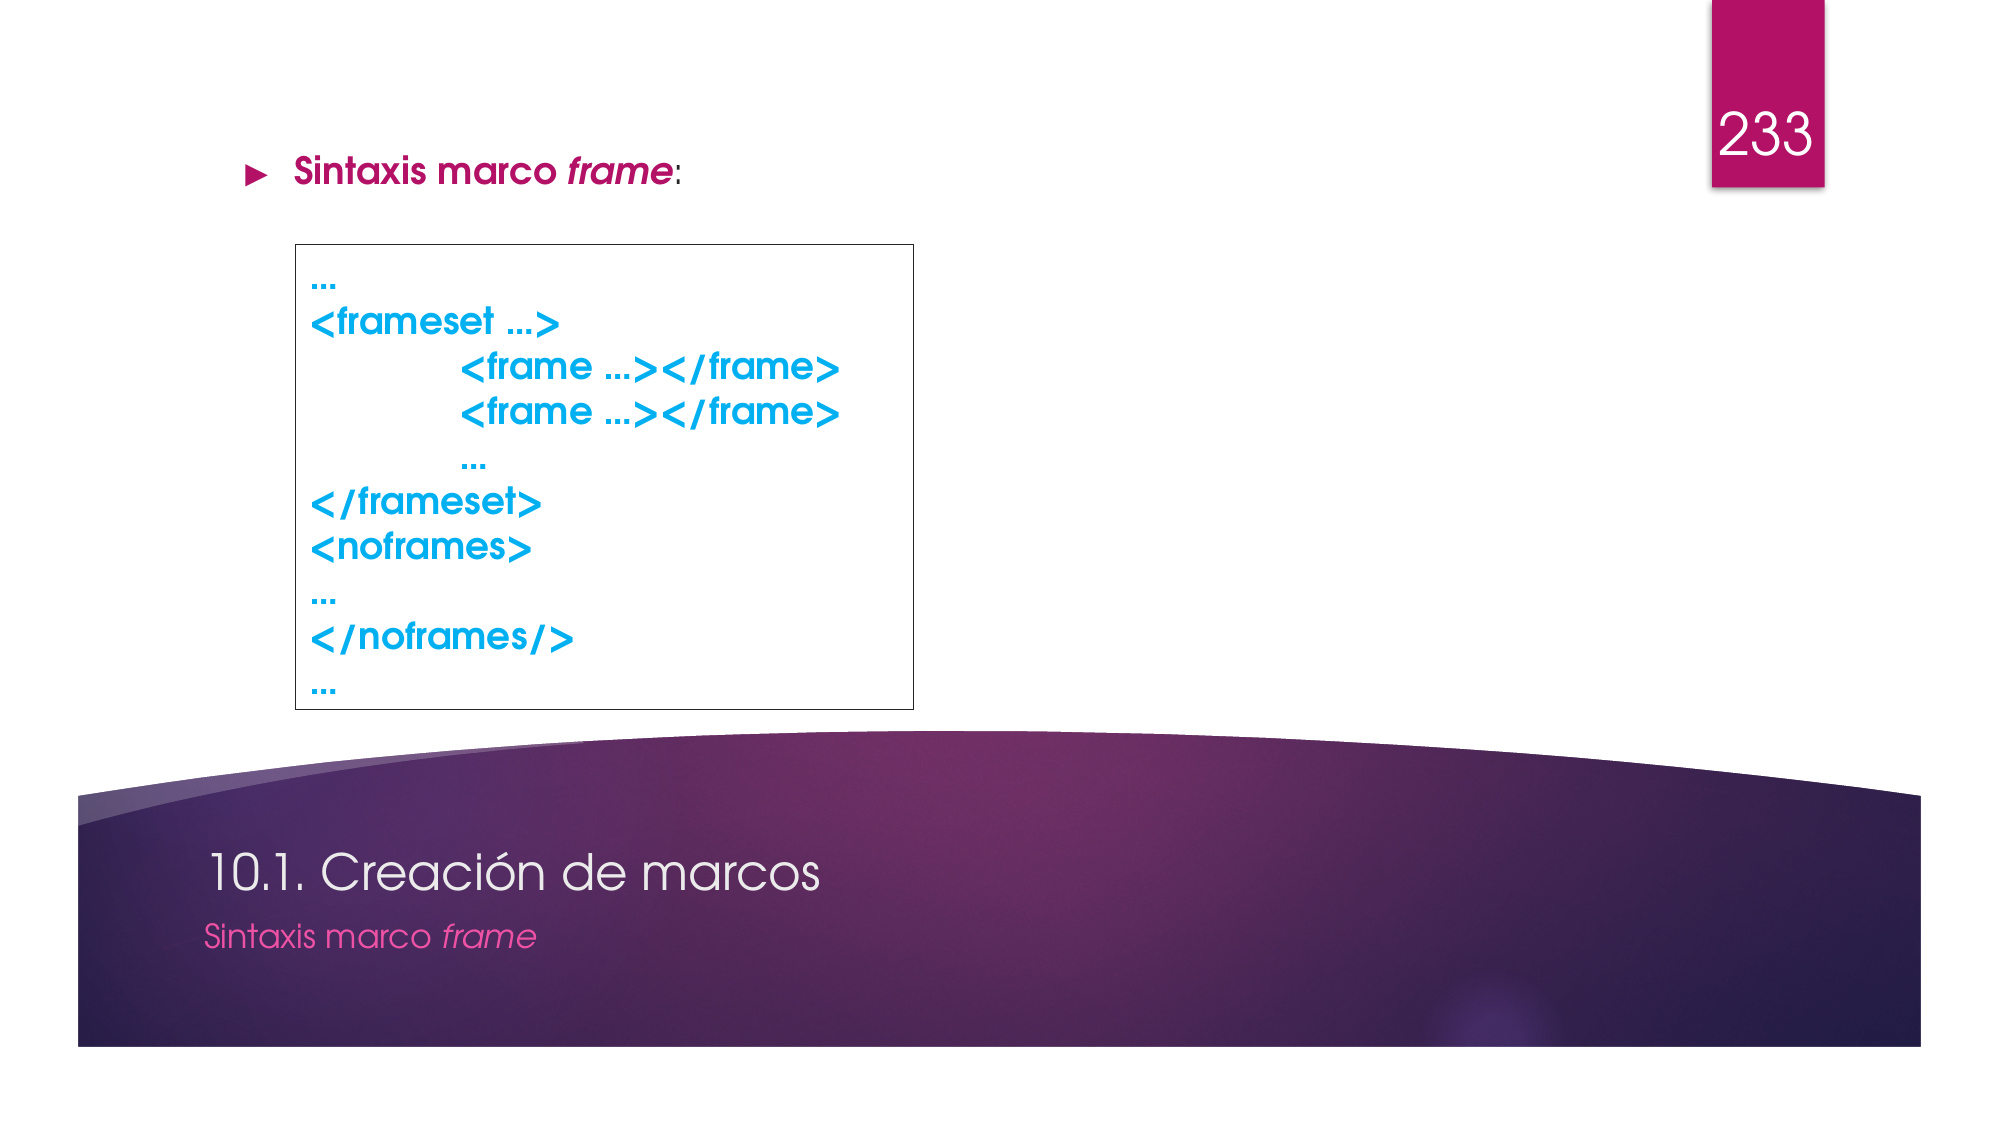

233
Sintaxis marco frame:
…
<frameset …>
	<frame …></frame>
	<frame …></frame>
	…
</frameset>
<noframes>
…
</noframes/>
…
# 10.1. Creación de marcos
Sintaxis marco frame